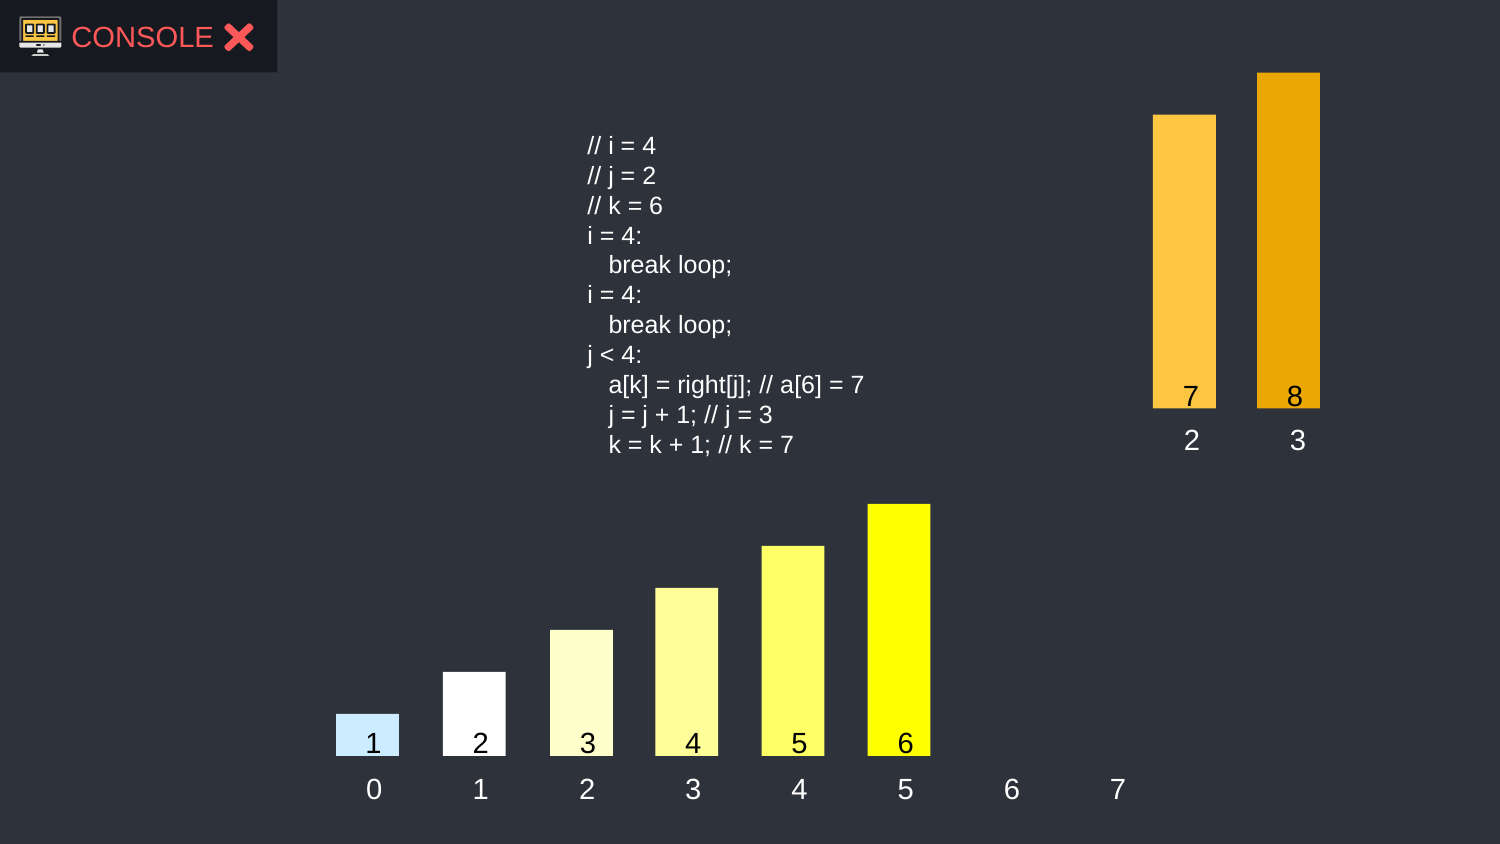

CONSOLE

8

7
// i = 4
// j = 2
// k = 6
i = 4:
   break loop;
i = 4:
   break loop;
j < 4:
   a[k] = right[j]; // a[6] = 7
   j = j + 1; // j = 3
   k = k + 1; // k = 7
2
3

6

5

4

3

2

1
0
1
2
3
4
5
6
7